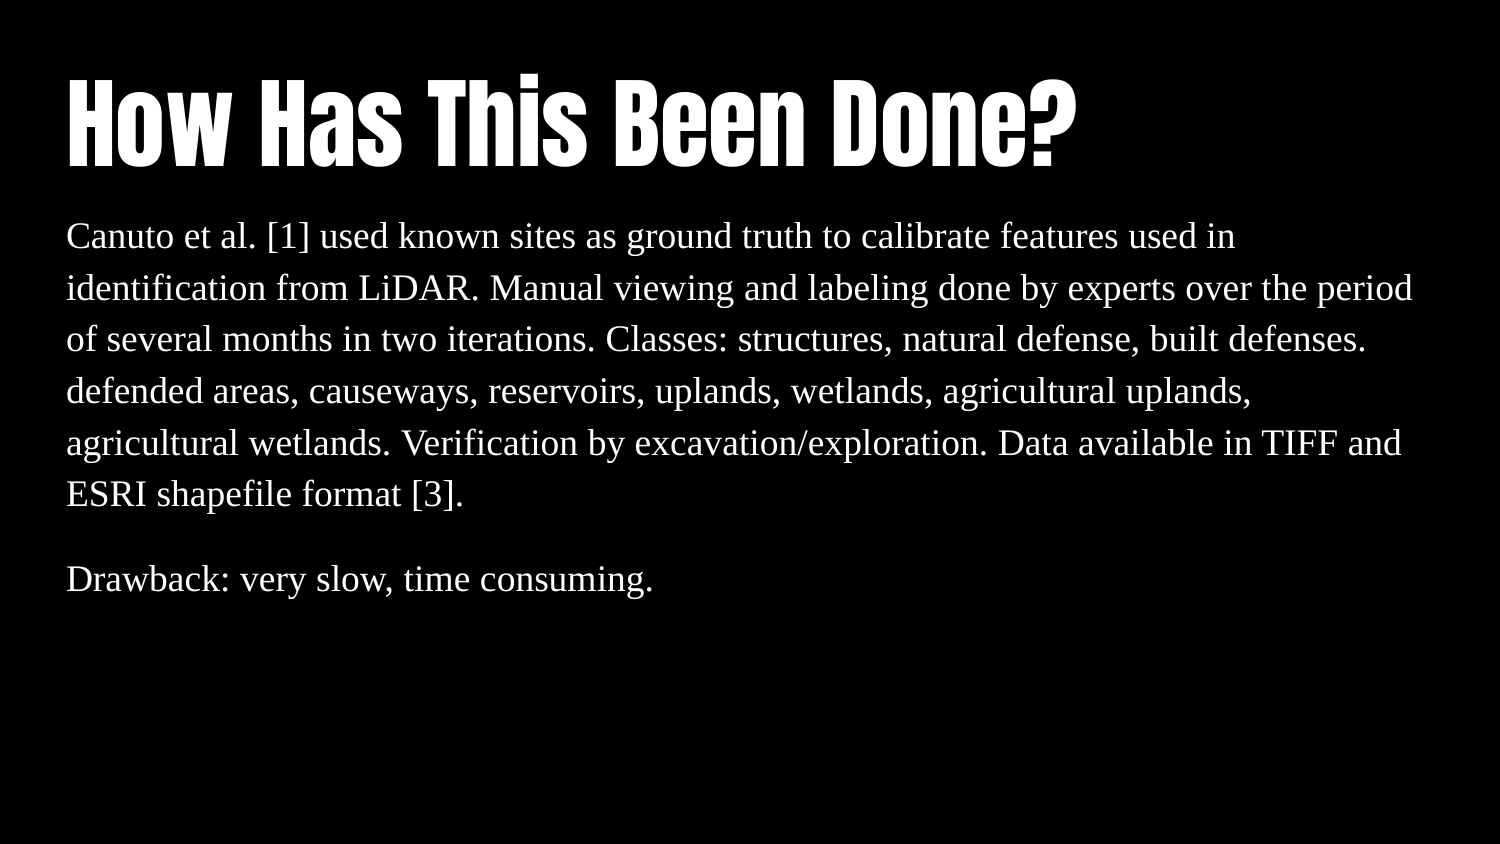

# How Has This Been Done?
Canuto et al. [1] used known sites as ground truth to calibrate features used in identification from LiDAR. Manual viewing and labeling done by experts over the period of several months in two iterations. Classes: structures, natural defense, built defenses. defended areas, causeways, reservoirs, uplands, wetlands, agricultural uplands, agricultural wetlands. Verification by excavation/exploration. Data available in TIFF and ESRI shapefile format [3].
Drawback: very slow, time consuming.